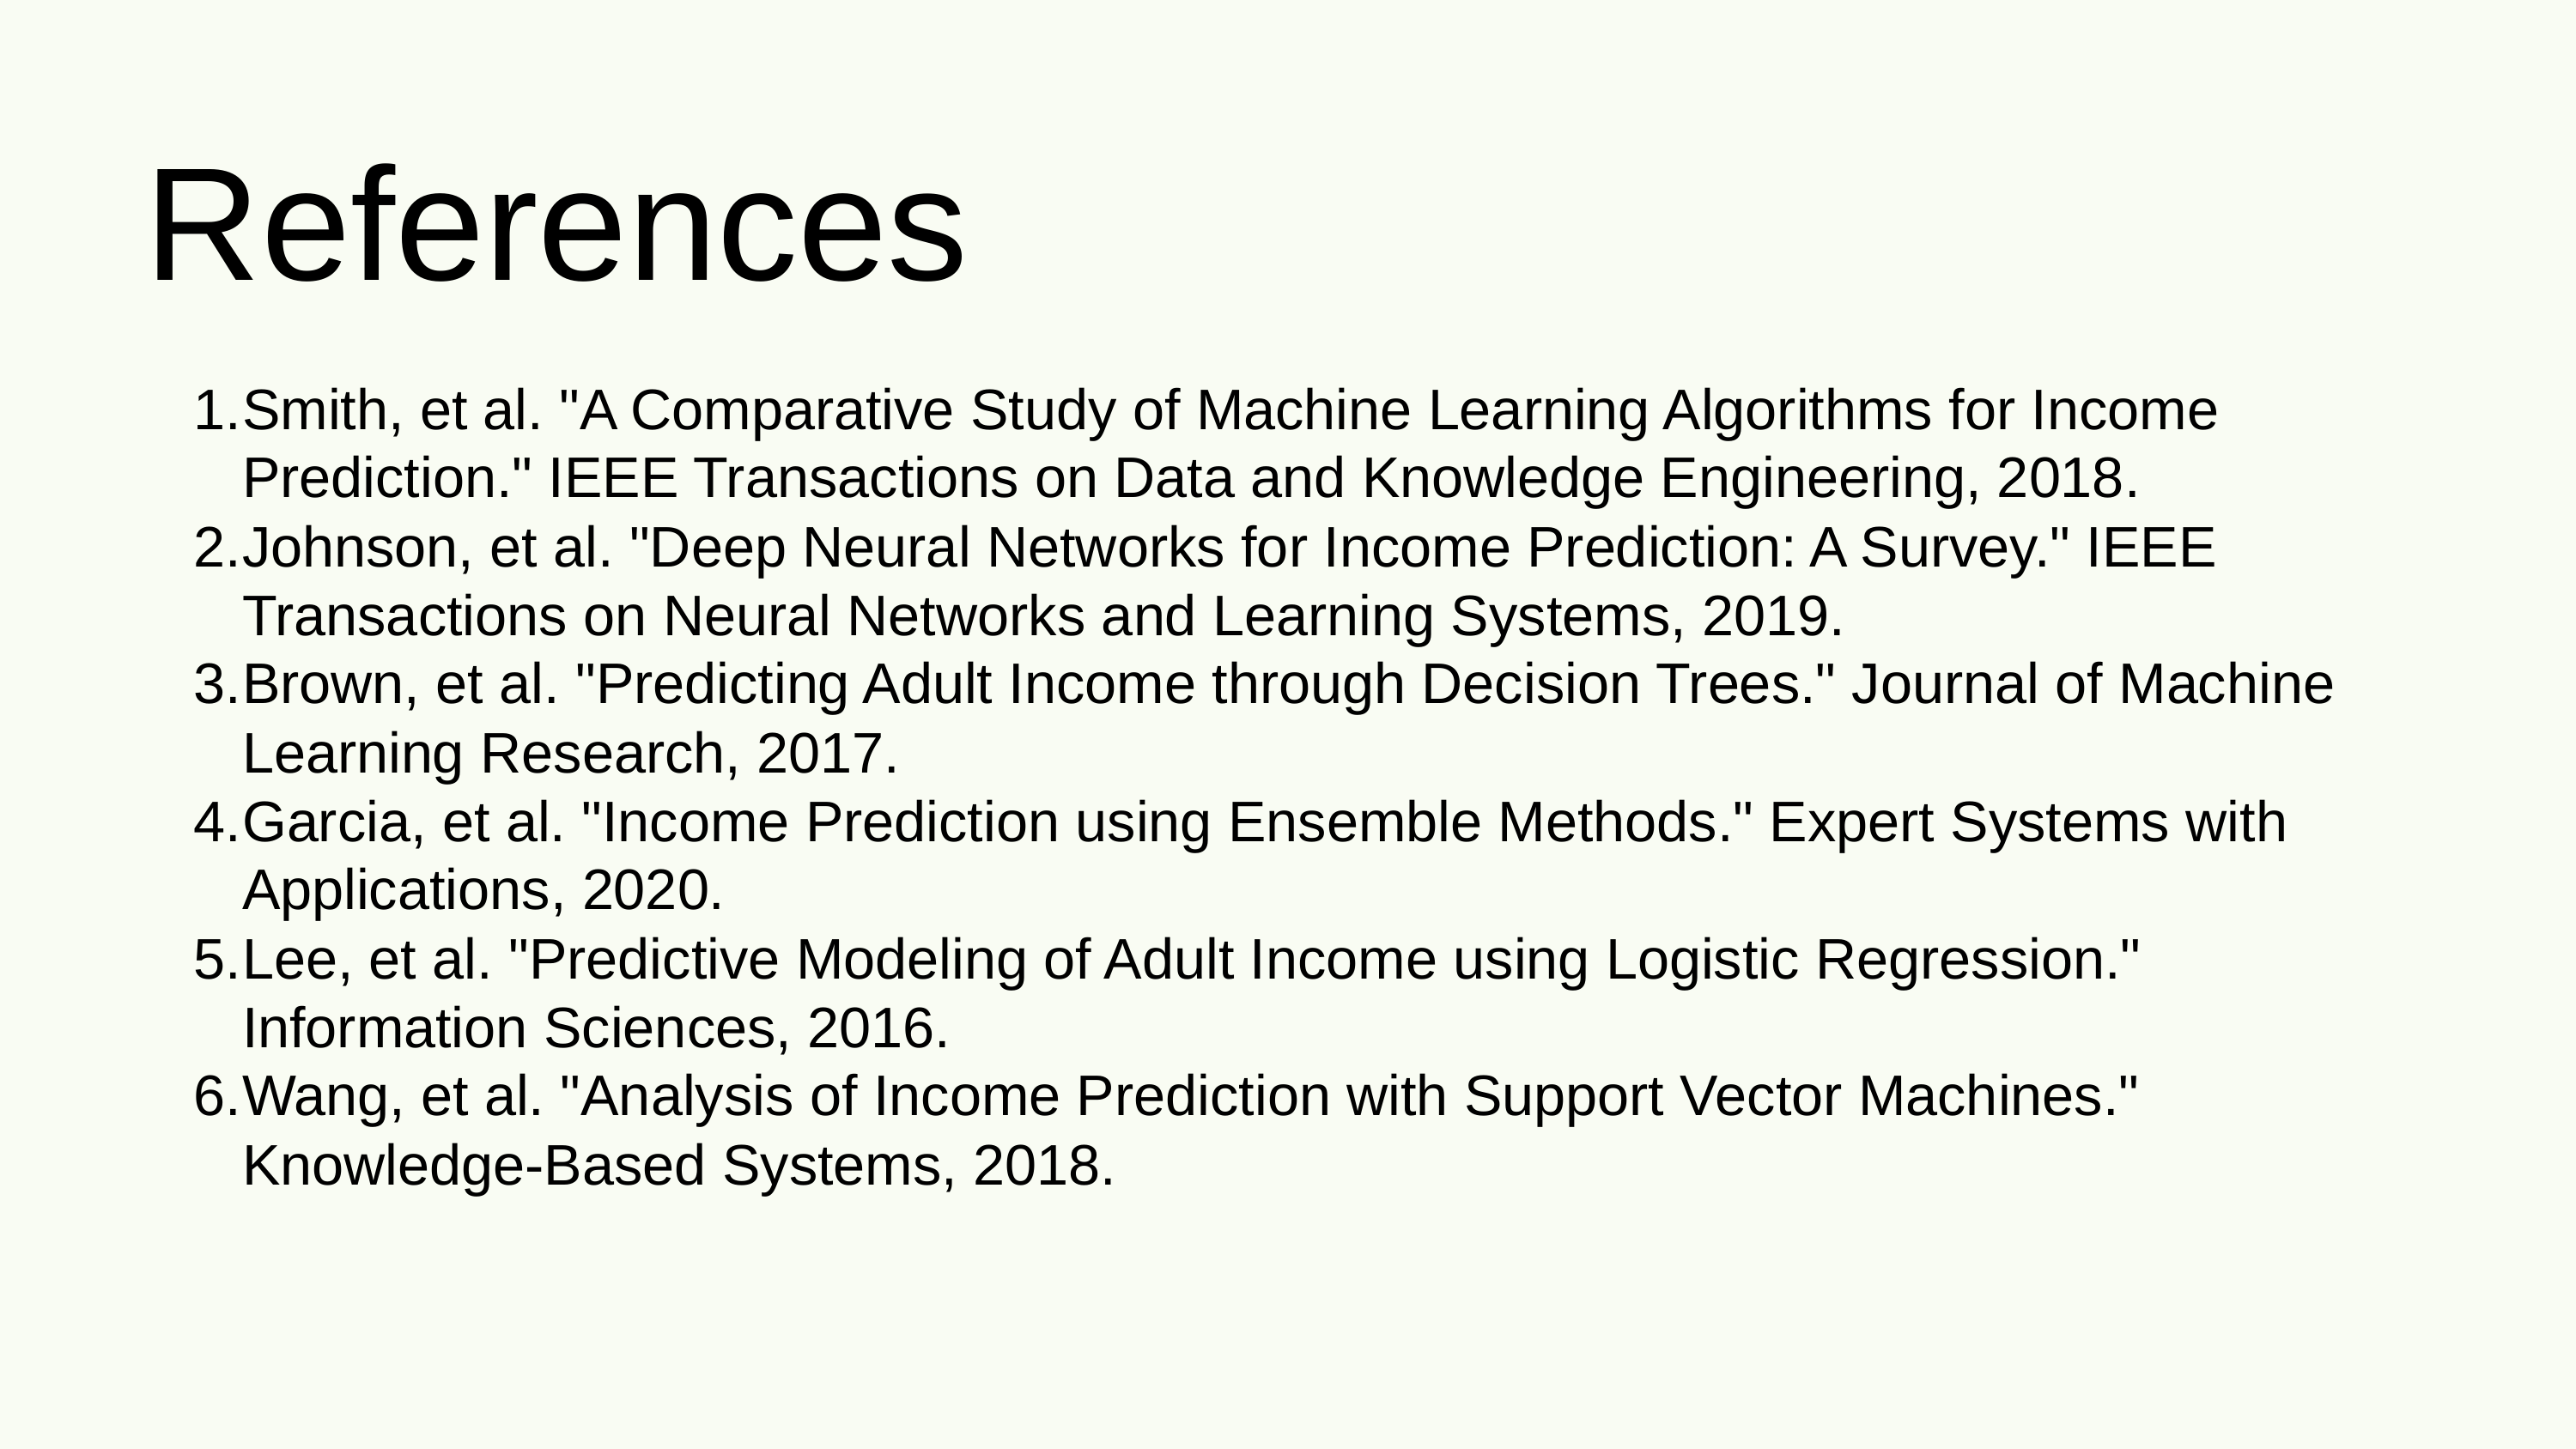

References
Smith, et al. "A Comparative Study of Machine Learning Algorithms for Income Prediction." IEEE Transactions on Data and Knowledge Engineering, 2018.
Johnson, et al. "Deep Neural Networks for Income Prediction: A Survey." IEEE Transactions on Neural Networks and Learning Systems, 2019.
Brown, et al. "Predicting Adult Income through Decision Trees." Journal of Machine Learning Research, 2017.
Garcia, et al. "Income Prediction using Ensemble Methods." Expert Systems with Applications, 2020.
Lee, et al. "Predictive Modeling of Adult Income using Logistic Regression." Information Sciences, 2016.
Wang, et al. "Analysis of Income Prediction with Support Vector Machines." Knowledge-Based Systems, 2018.